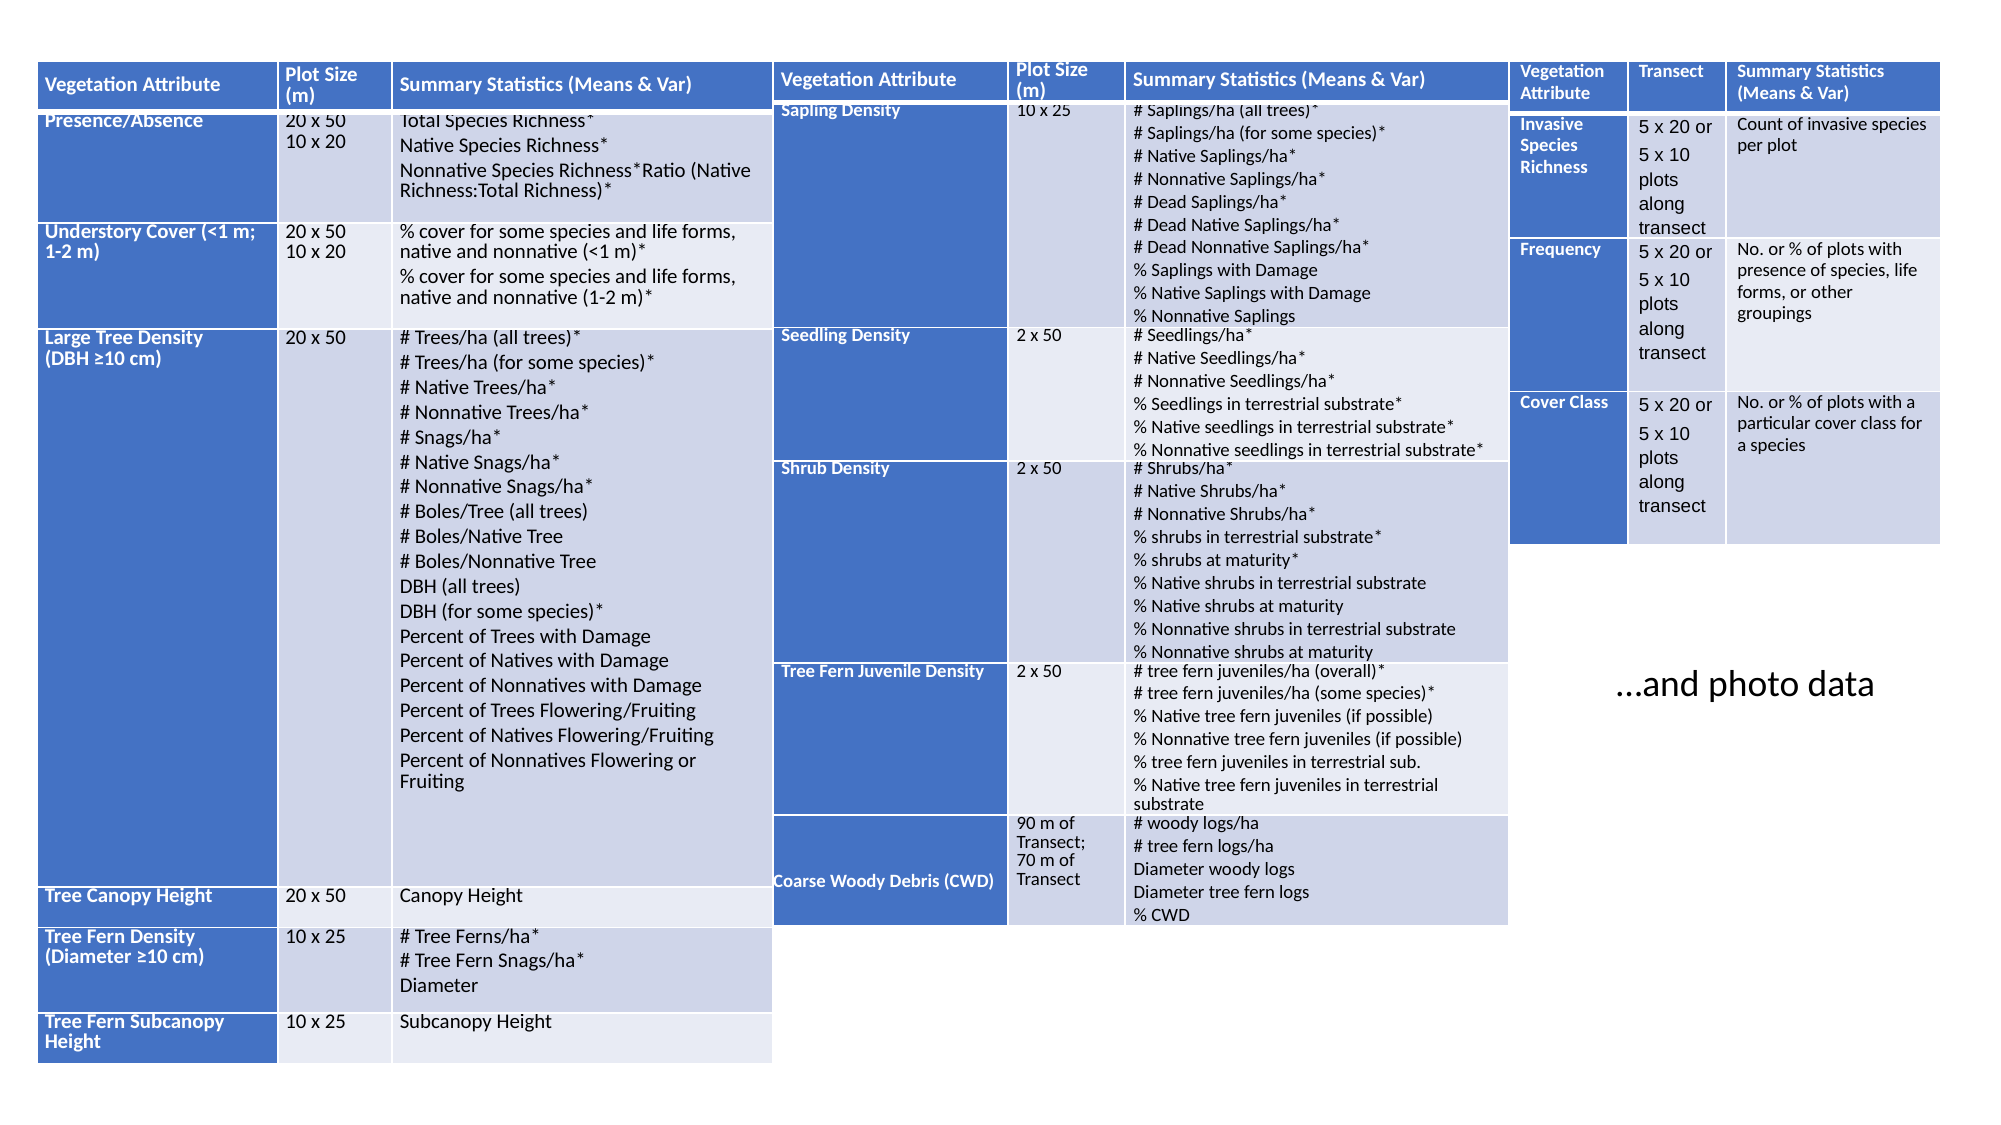

| Vegetation Attribute | Plot Size (m) | Summary Statistics (Means & Var) |
| --- | --- | --- |
| Presence/Absence | 20 x 50 10 x 20 | Total Species Richness\* Native Species Richness\* Nonnative Species Richness\*Ratio (Native Richness:Total Richness)\* |
| Understory Cover (<1 m; 1-2 m) | 20 x 50 10 x 20 | % cover for some species and life forms, native and nonnative (<1 m)\* % cover for some species and life forms, native and nonnative (1-2 m)\* |
| Large Tree Density (DBH ≥10 cm) | 20 x 50 | # Trees/ha (all trees)\* # Trees/ha (for some species)\* # Native Trees/ha\* # Nonnative Trees/ha\* # Snags/ha\* # Native Snags/ha\* # Nonnative Snags/ha\* # Boles/Tree (all trees) # Boles/Native Tree # Boles/Nonnative Tree DBH (all trees) DBH (for some species)\* Percent of Trees with Damage Percent of Natives with Damage Percent of Nonnatives with Damage Percent of Trees Flowering/Fruiting Percent of Natives Flowering/Fruiting Percent of Nonnatives Flowering or Fruiting |
| Tree Canopy Height | 20 x 50 | Canopy Height |
| Tree Fern Density (Diameter ≥10 cm) | 10 x 25 | # Tree Ferns/ha\* # Tree Fern Snags/ha\* Diameter |
| Tree Fern Subcanopy Height | 10 x 25 | Subcanopy Height |
| Vegetation Attribute | Plot Size (m) | Summary Statistics (Means & Var) |
| --- | --- | --- |
| Sapling Density | 10 x 25 | # Saplings/ha (all trees)\* # Saplings/ha (for some species)\* # Native Saplings/ha\* # Nonnative Saplings/ha\* # Dead Saplings/ha\* # Dead Native Saplings/ha\* # Dead Nonnative Saplings/ha\* % Saplings with Damage % Native Saplings with Damage % Nonnative Saplings |
| Seedling Density | 2 x 50 | # Seedlings/ha\* # Native Seedlings/ha\* # Nonnative Seedlings/ha\* % Seedlings in terrestrial substrate\* % Native seedlings in terrestrial substrate\* % Nonnative seedlings in terrestrial substrate\* |
| Shrub Density | 2 x 50 | # Shrubs/ha\* # Native Shrubs/ha\* # Nonnative Shrubs/ha\* % shrubs in terrestrial substrate\* % shrubs at maturity\* % Native shrubs in terrestrial substrate % Native shrubs at maturity % Nonnative shrubs in terrestrial substrate % Nonnative shrubs at maturity |
| Tree Fern Juvenile Density | 2 x 50 | # tree fern juveniles/ha (overall)\* # tree fern juveniles/ha (some species)\* % Native tree fern juveniles (if possible) % Nonnative tree fern juveniles (if possible) % tree fern juveniles in terrestrial sub. % Native tree fern juveniles in terrestrial substrate |
| Coarse Woody Debris (CWD) | 90 m of Transect; 70 m of Transect | # woody logs/ha # tree fern logs/ha Diameter woody logs Diameter tree fern logs % CWD |
| Vegetation Attribute | Transect | Summary Statistics (Means & Var) |
| --- | --- | --- |
| Invasive Species Richness | 5 x 20 or 5 x 10 plots along transect | Count of invasive species per plot |
| Frequency | 5 x 20 or 5 x 10 plots along transect | No. or % of plots with presence of species, life forms, or other groupings |
| Cover Class | 5 x 20 or 5 x 10 plots along transect | No. or % of plots with a particular cover class for a species |
…and photo data